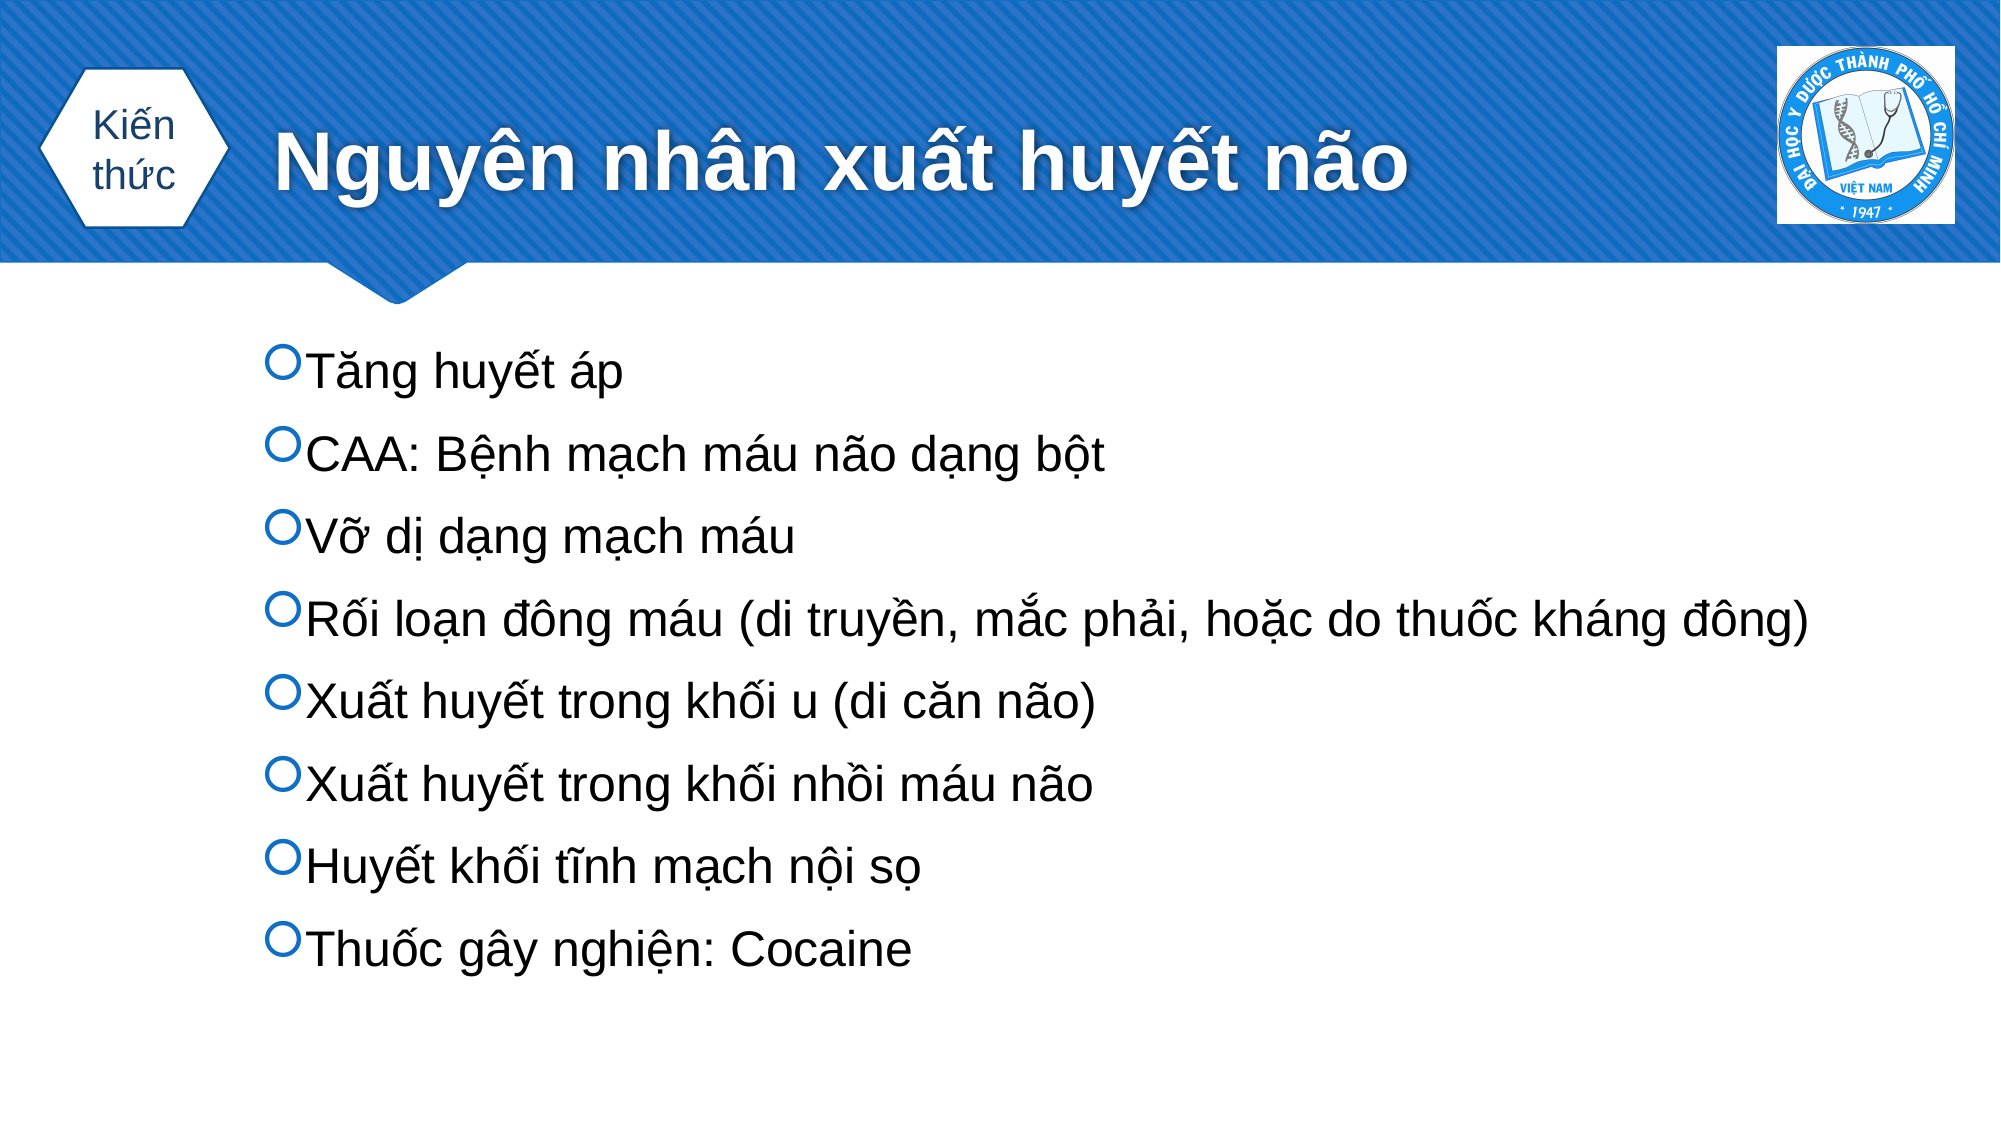

# Nguyên nhân xuất huyết não
Kiến thức
Tăng huyết áp
CAA: Bệnh mạch máu não dạng bột
Vỡ dị dạng mạch máu
Rối loạn đông máu (di truyền, mắc phải, hoặc do thuốc kháng đông)
Xuất huyết trong khối u (di căn não)
Xuất huyết trong khối nhồi máu não
Huyết khối tĩnh mạch nội sọ
Thuốc gây nghiện: Cocaine